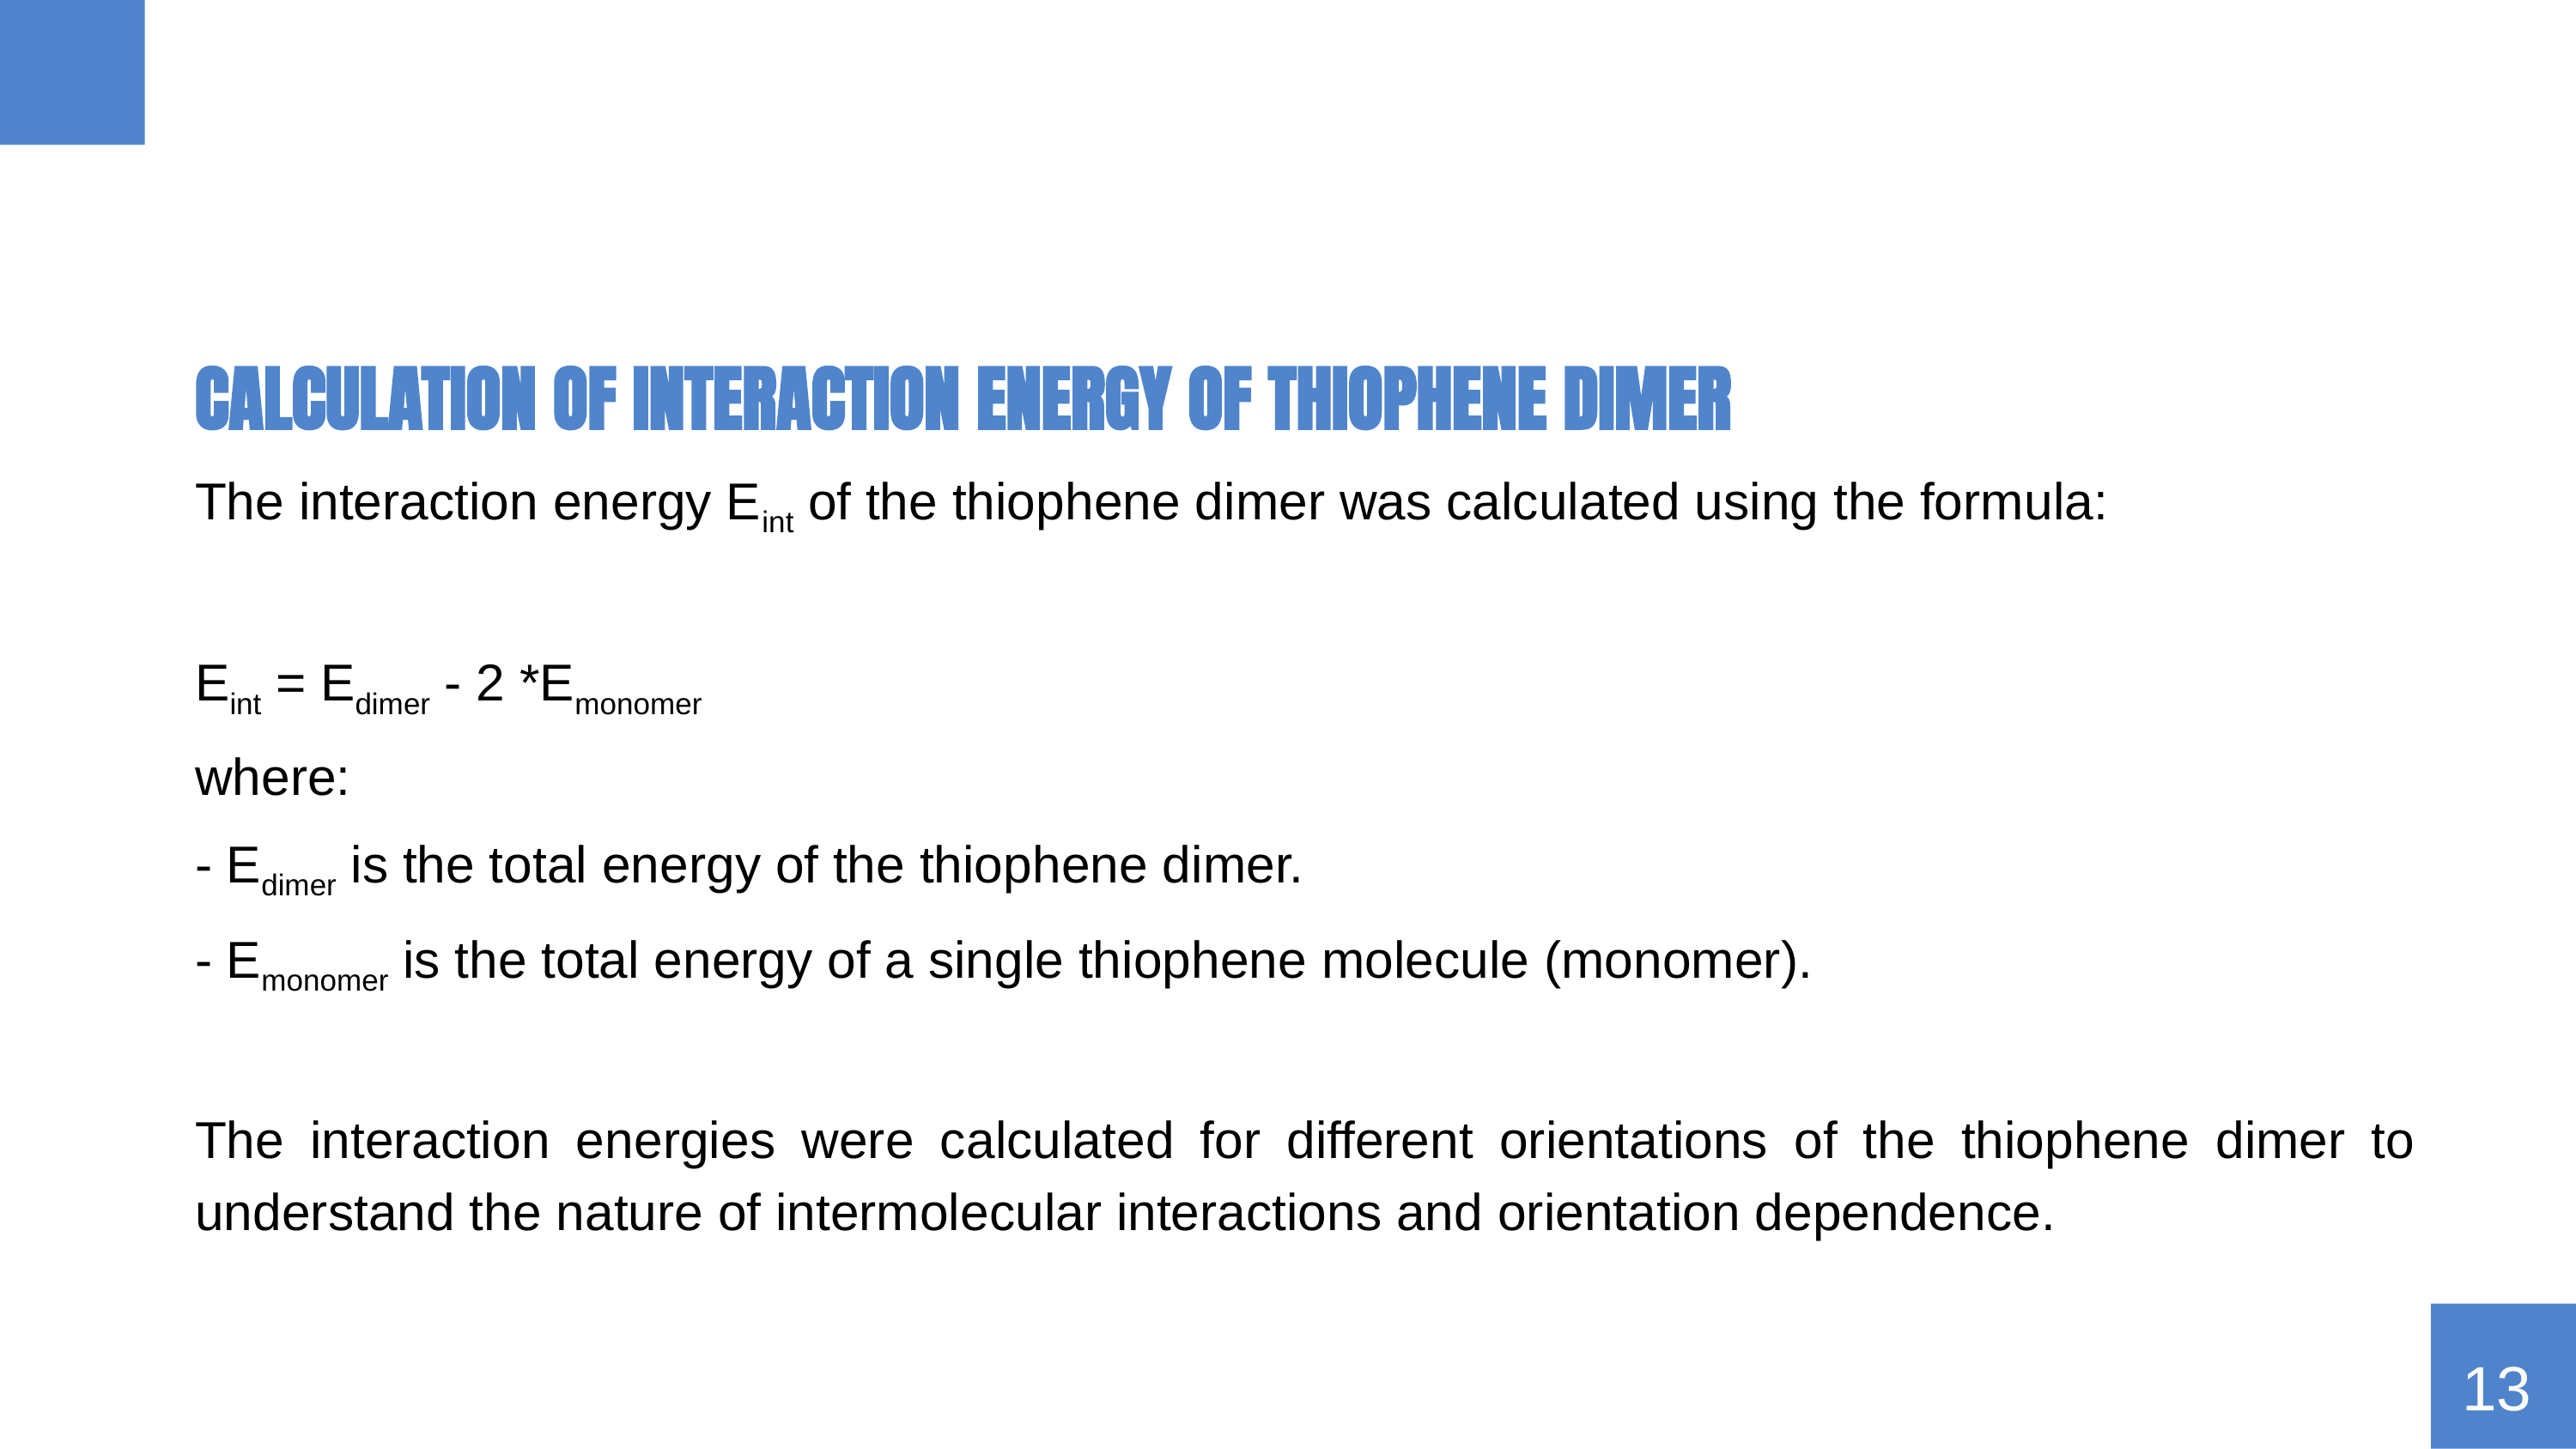

CALCULATION OF INTERACTION ENERGY OF THIOPHENE DIMER
The interaction energy Eint of the thiophene dimer was calculated using the formula:

Eint = Edimer - 2 *Emonomer
where:
- Edimer is the total energy of the thiophene dimer.
- Emonomer is the total energy of a single thiophene molecule (monomer).

The interaction energies were calculated for different orientations of the thiophene dimer to understand the nature of intermolecular interactions and orientation dependence.

  13